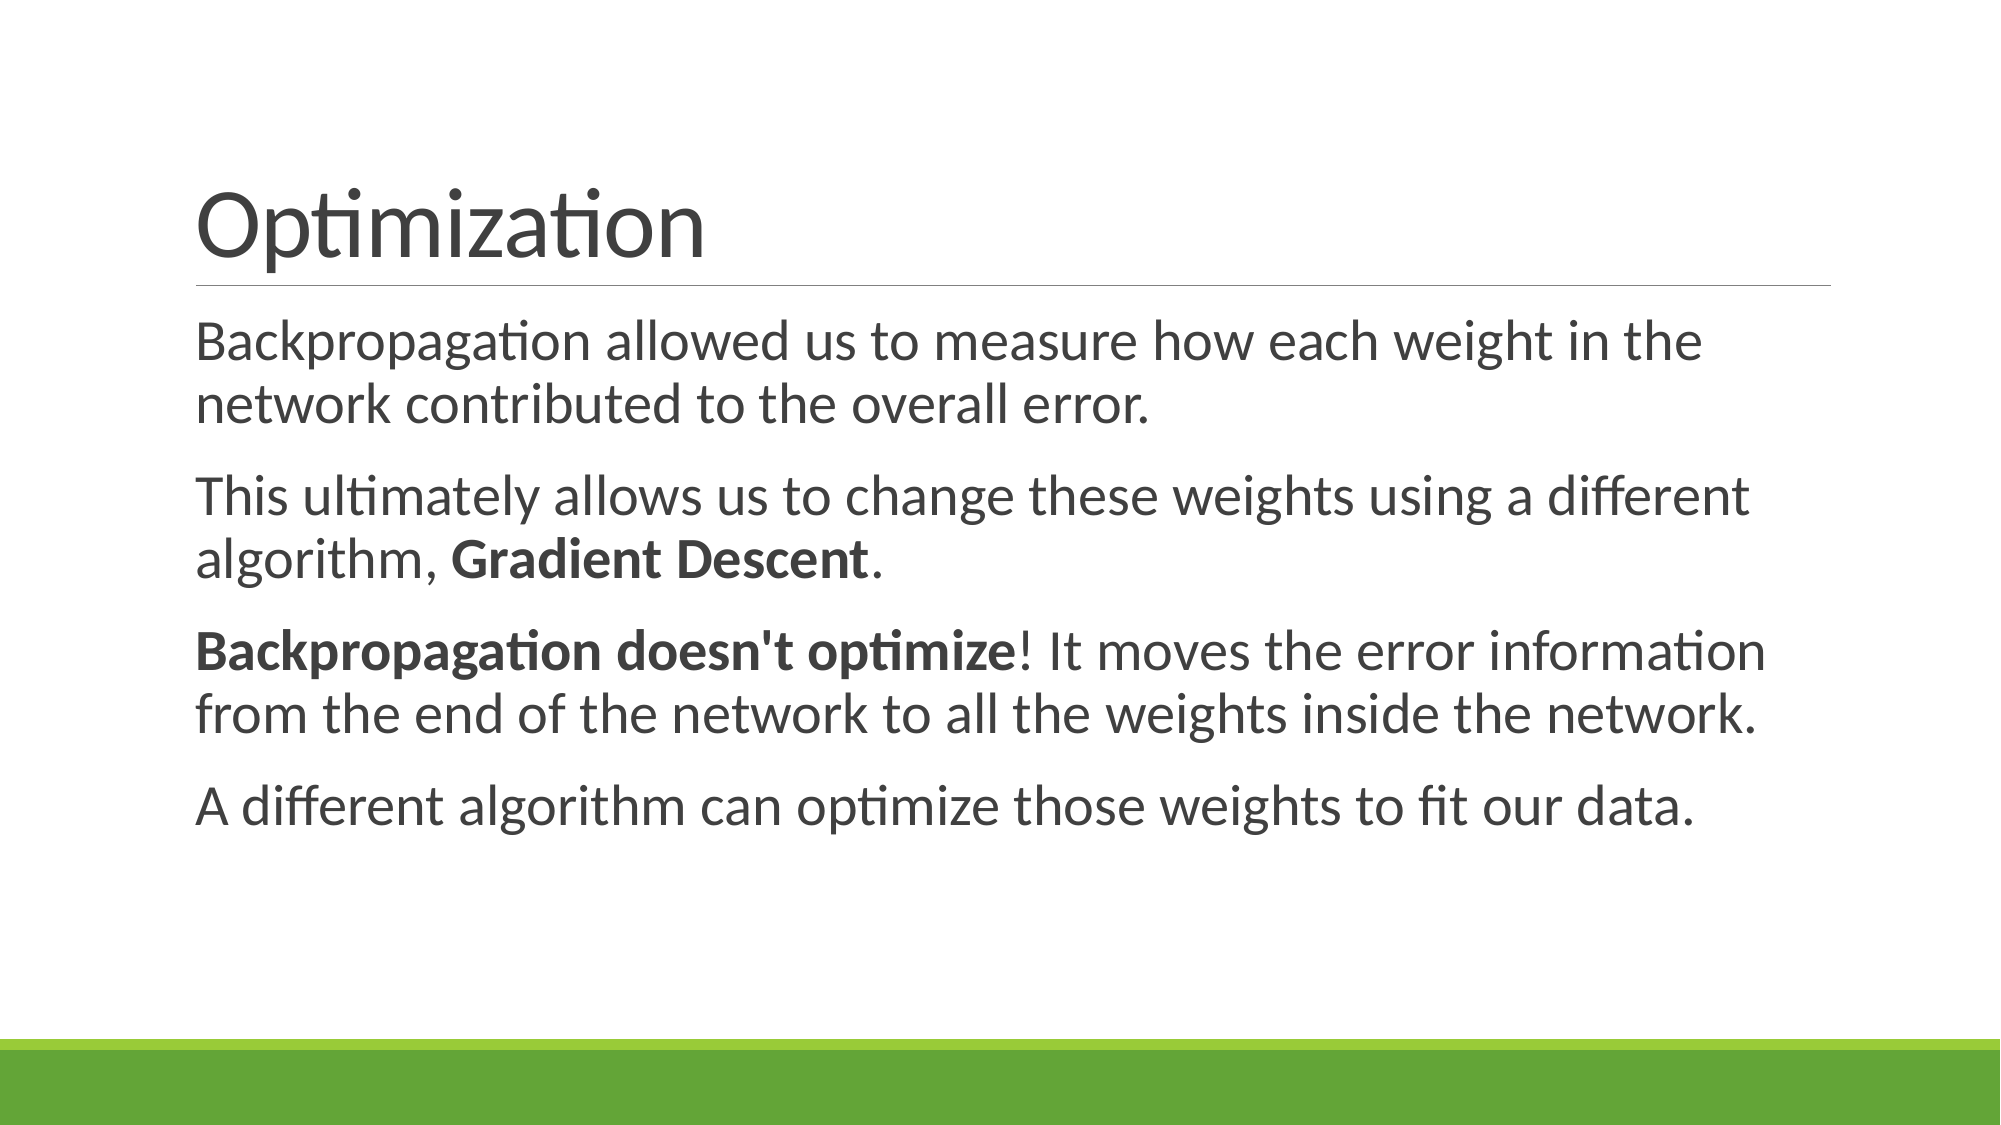

# Optimization
Backpropagation allowed us to measure how each weight in the network contributed to the overall error.
This ultimately allows us to change these weights using a different algorithm, Gradient Descent.
Backpropagation doesn't optimize! It moves the error information from the end of the network to all the weights inside the network.
A different algorithm can optimize those weights to fit our data.